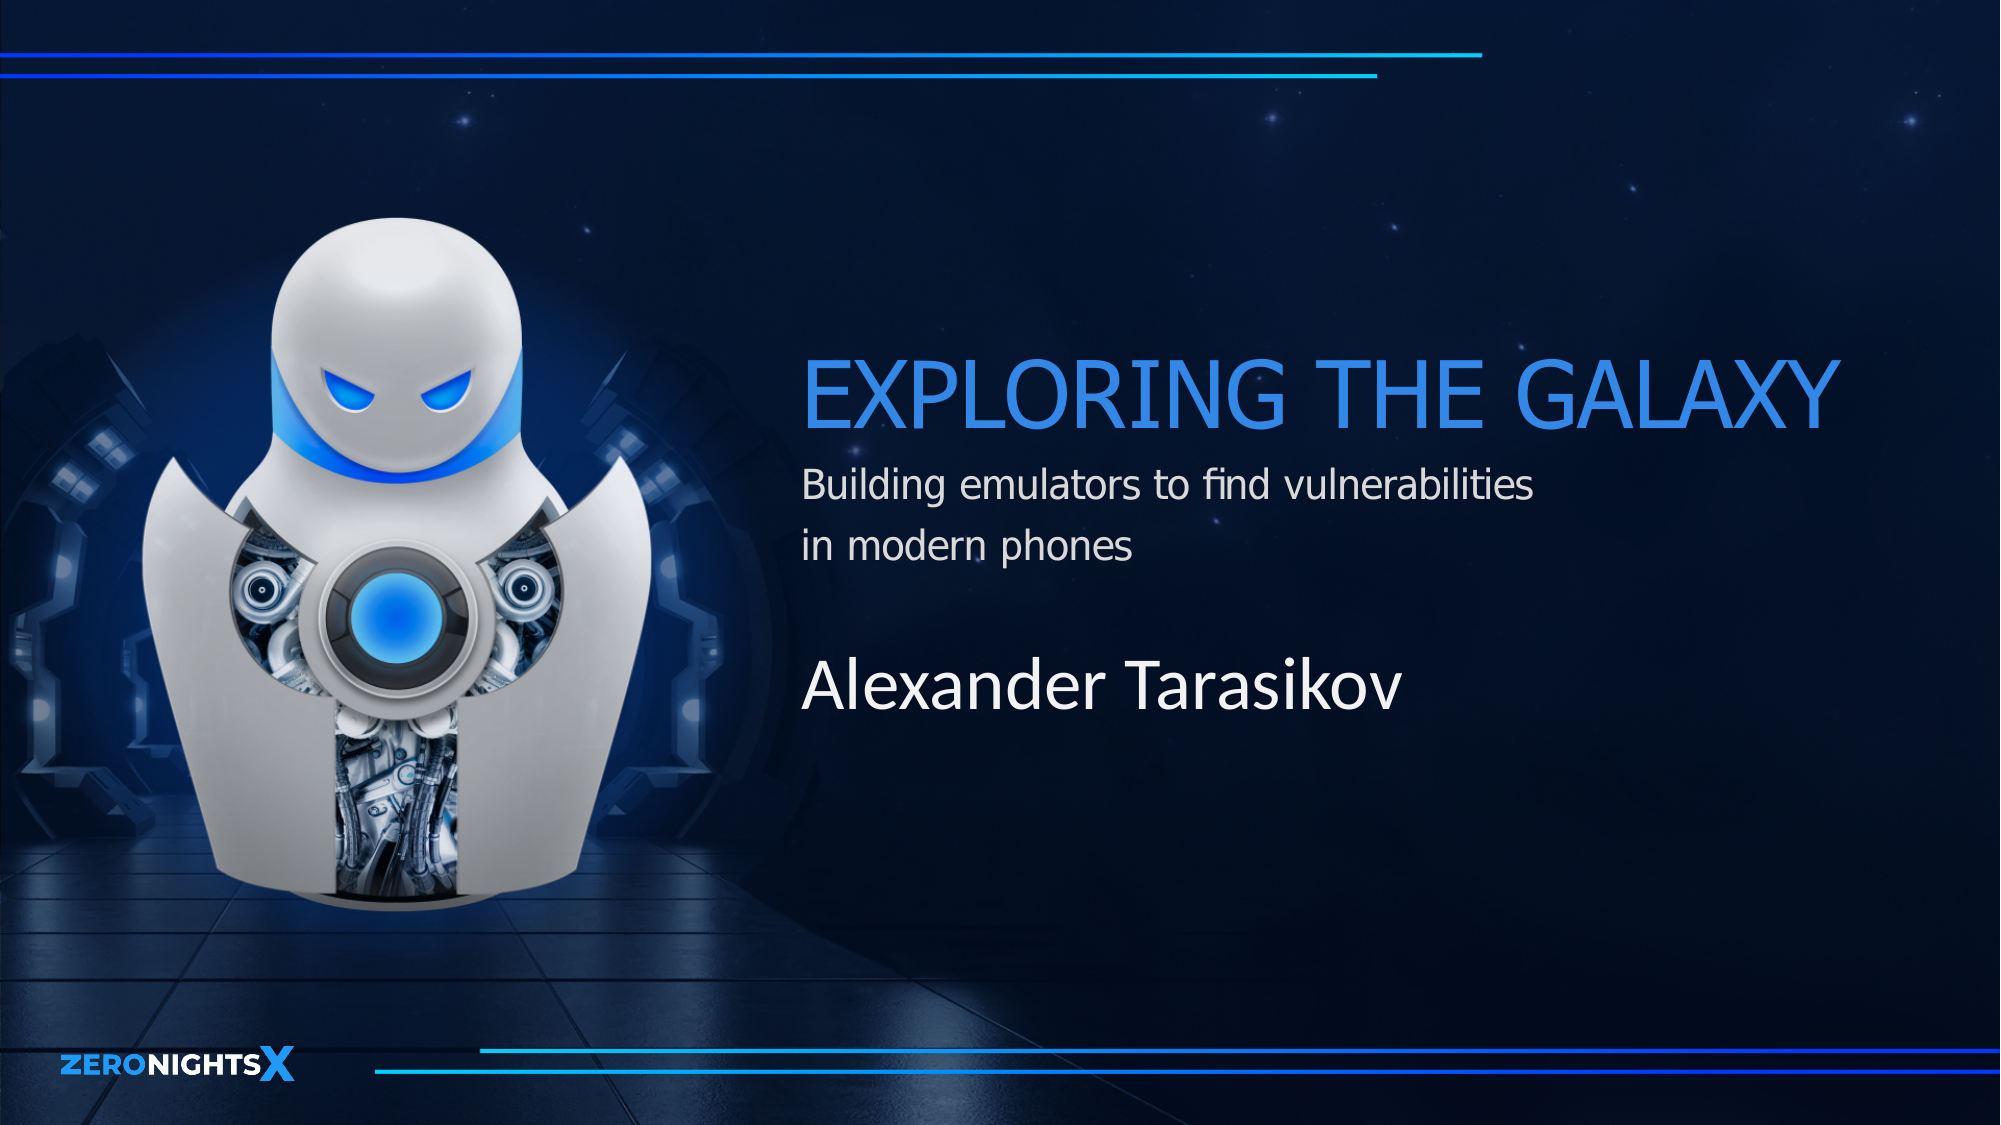

# Exploring the galaxy
Building emulators to find vulnerabilities
in modern phones
Alexander Tarasikov